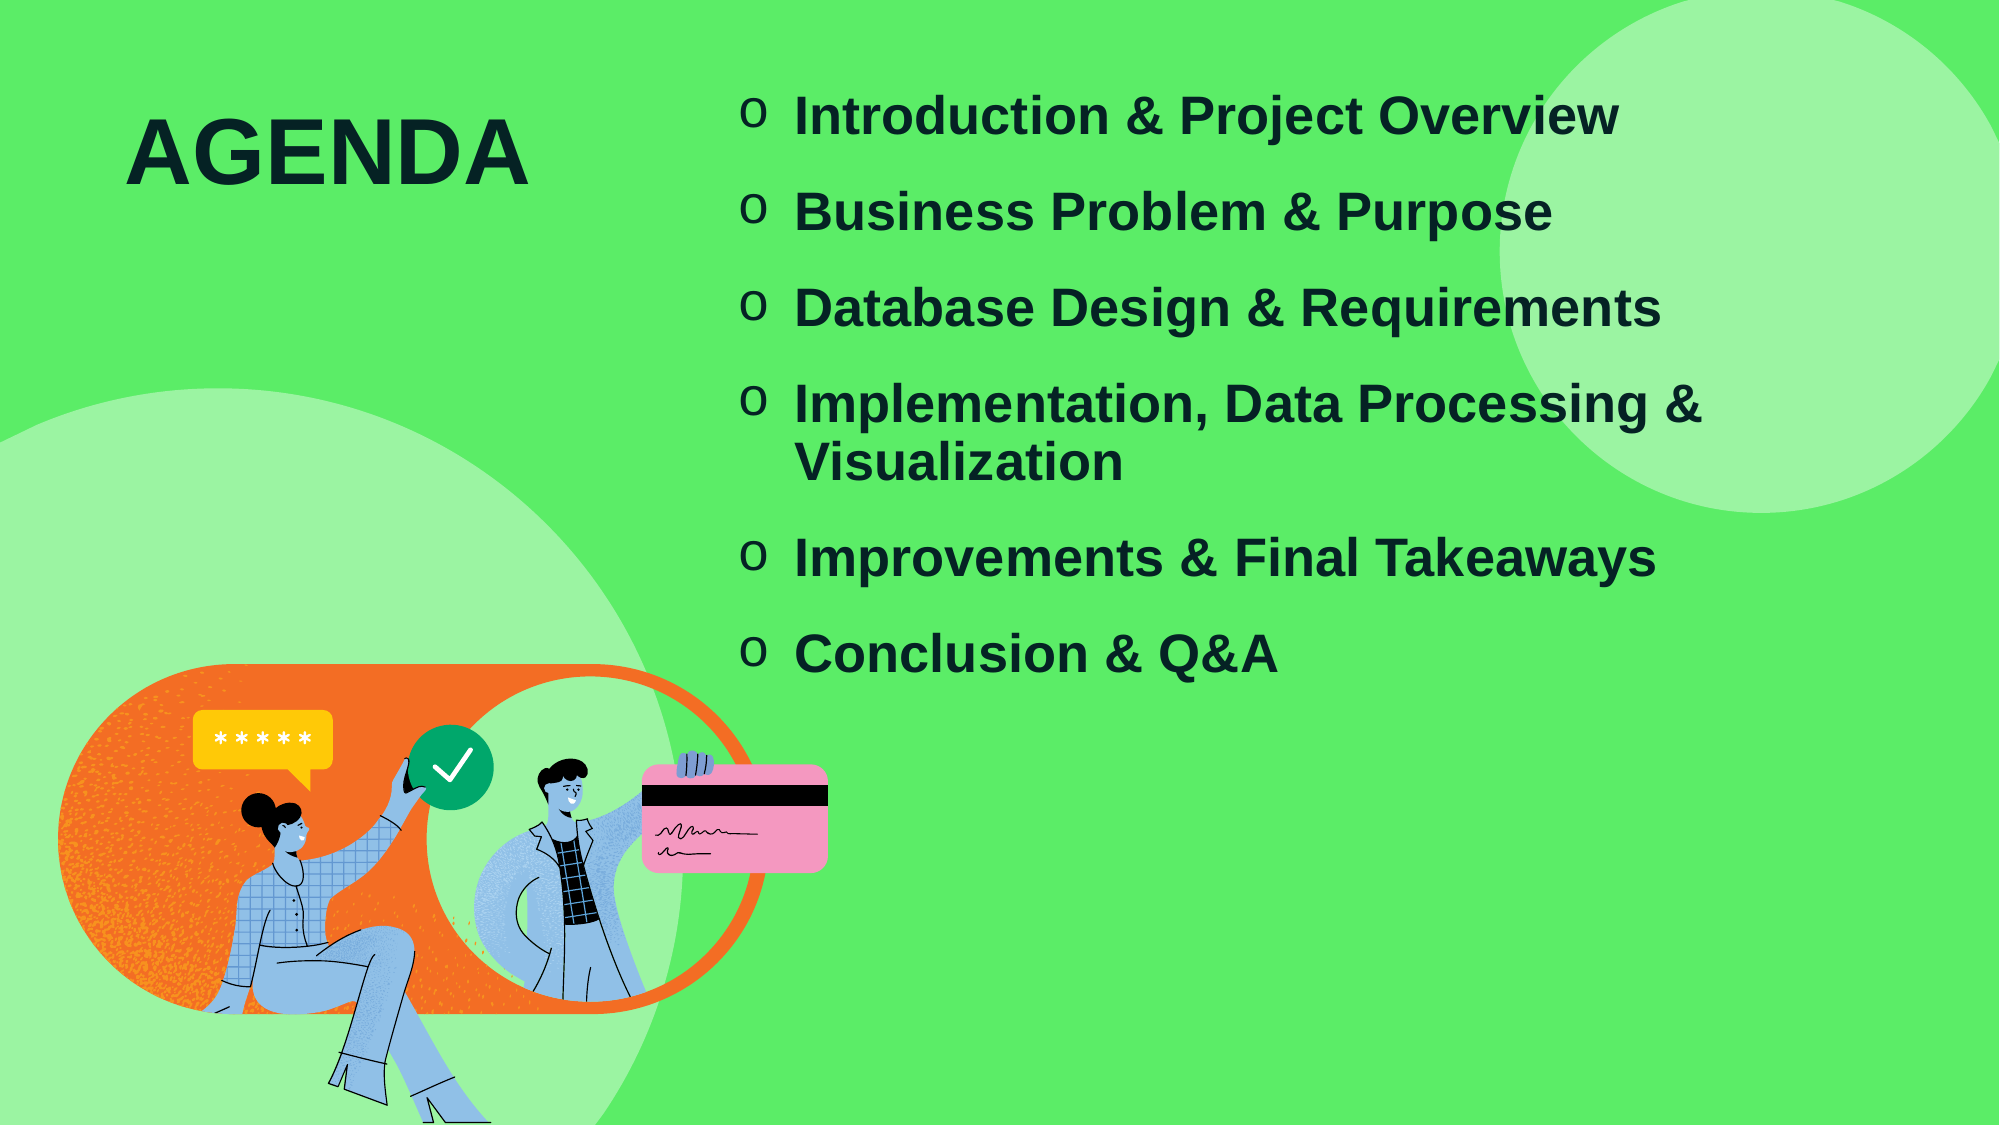

Introduction & Project Overview
Business Problem & Purpose
Database Design & Requirements
Implementation, Data Processing & Visualization
Improvements & Final Takeaways
Conclusion & Q&A
# AGENDA